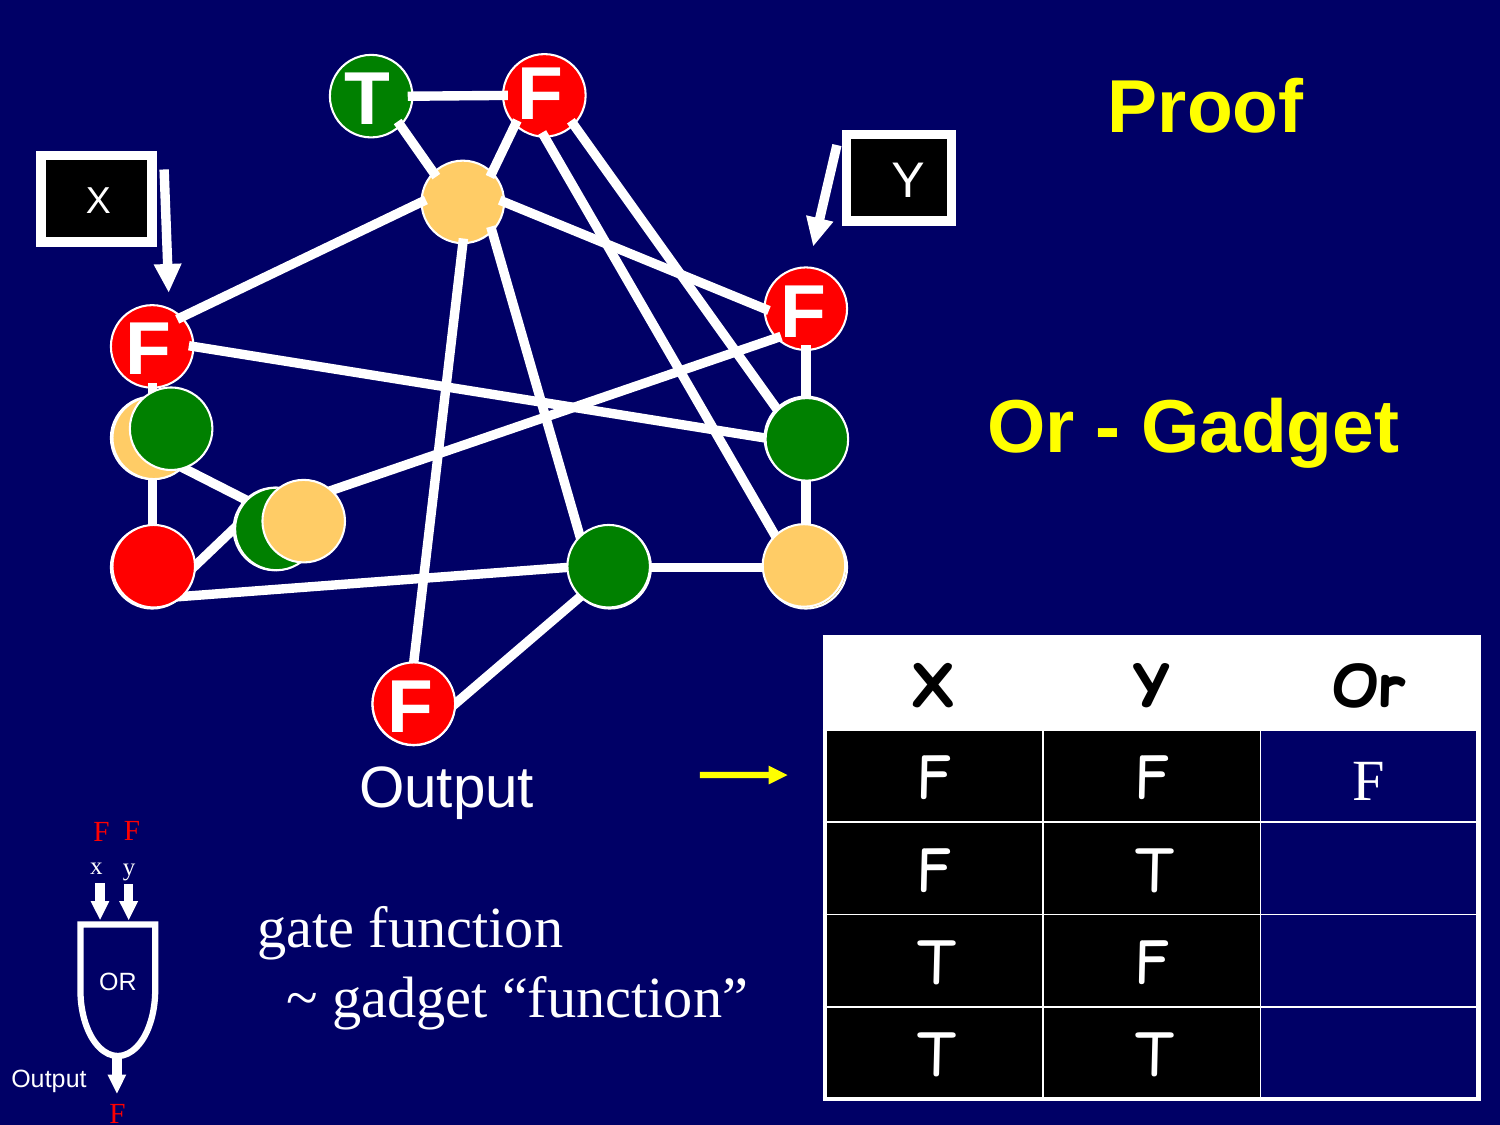

F
T
Proof

Y
X

F

F

Or - Gadget

| X | Y | Out |
| --- | --- | --- |
| F | F |  |
| F | T |  |
| T | F |  |
| T | T |  |
| X | Y | Or |
| --- | --- | --- |
| F | F |  |
| F | T |  |
| T | F |  |
| T | T |  |
F
F

Output

 F
 F
x
y
Output
gate function
  ~ gadget “function”

OR

 F